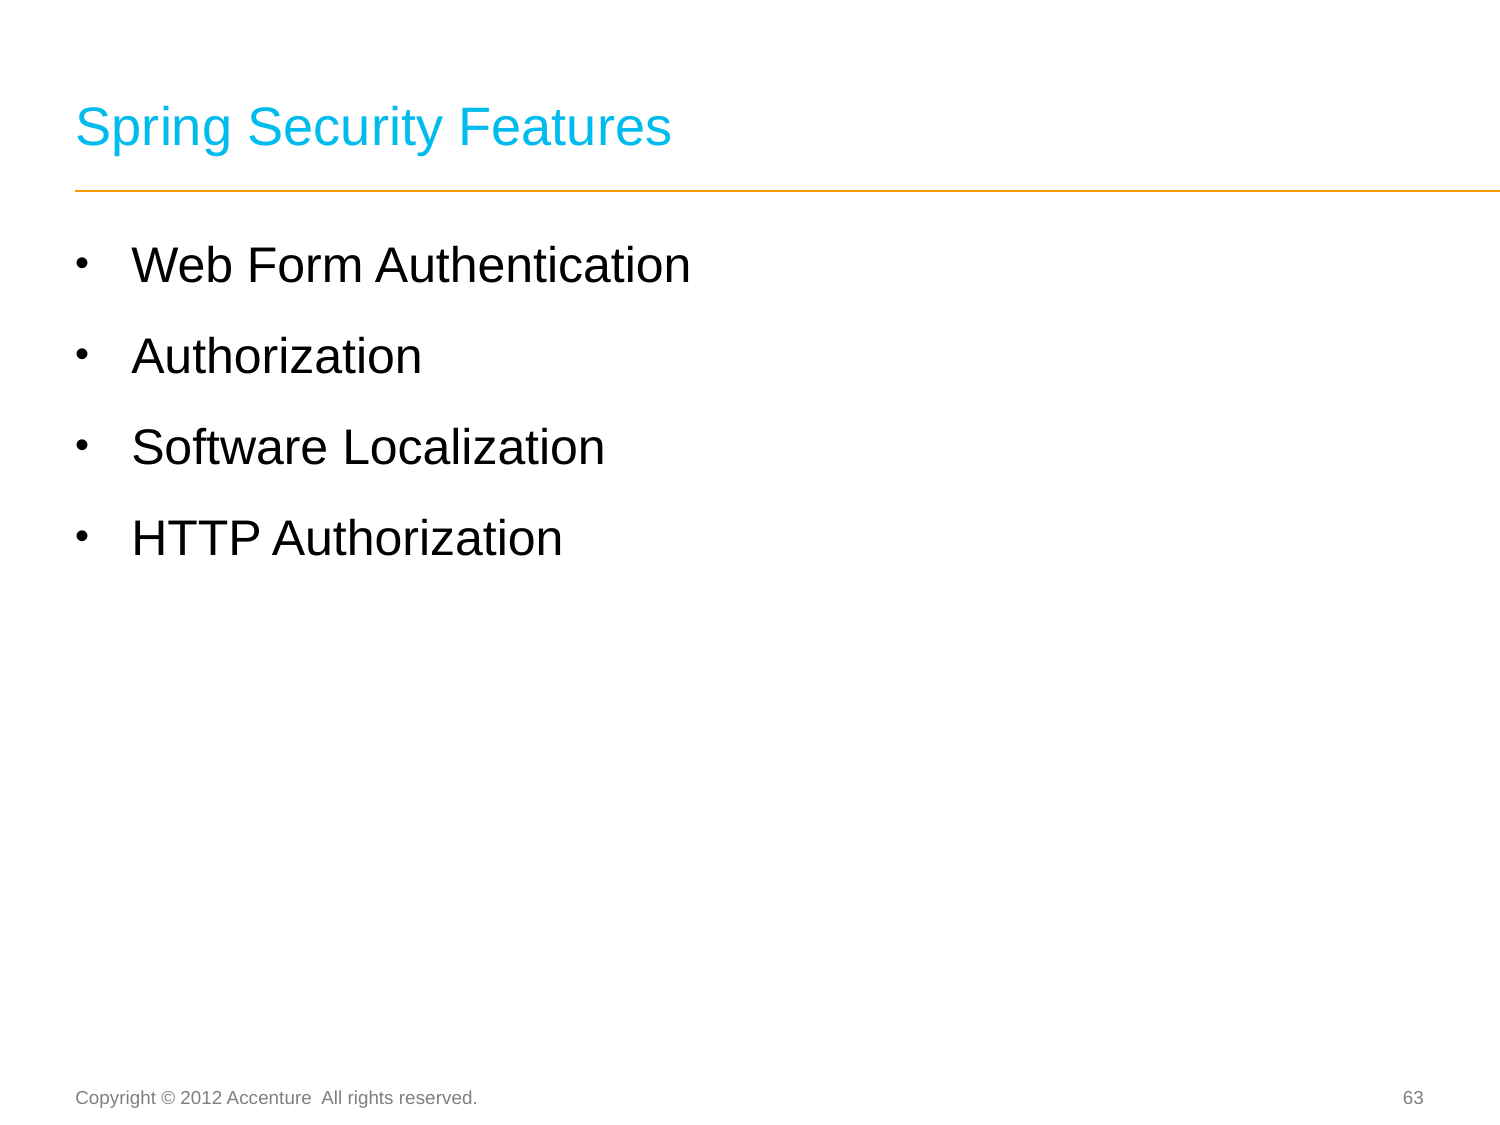

# Spring Security Features
Web Form Authentication
Authorization
Software Localization
HTTP Authorization